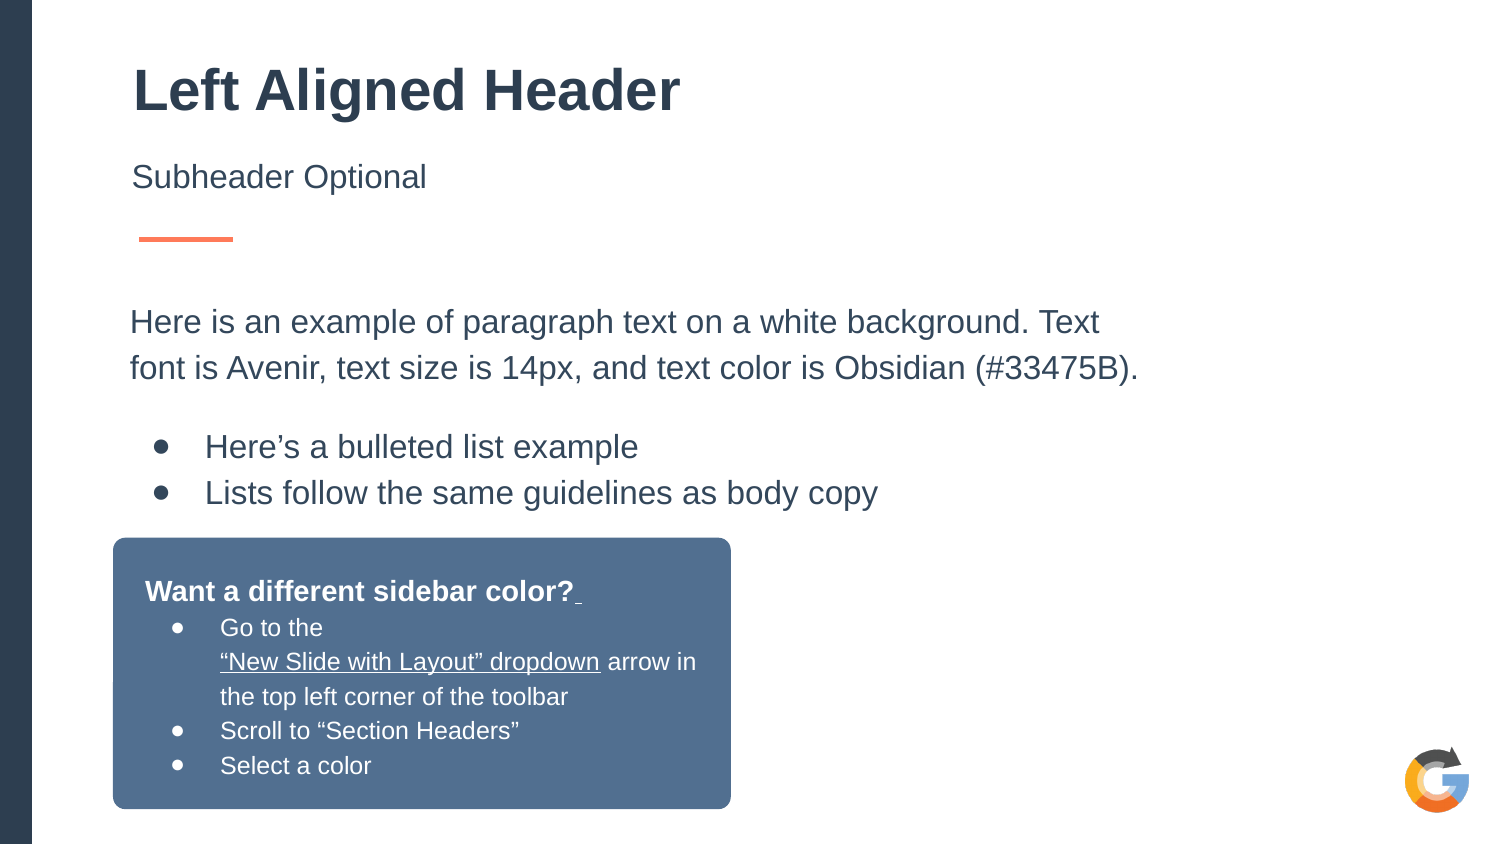

# Left Aligned Header
Subheader Optional
Here is an example of paragraph text on a white background. Text
font is Avenir, text size is 14px, and text color is Obsidian (#33475B).
Here’s a bulleted list example
Lists follow the same guidelines as body copy

Want a different sidebar color?
Go to the “New Slide with Layout” dropdown arrow in the top left corner of the toolbar
Scroll to “Section Headers”
Select a color